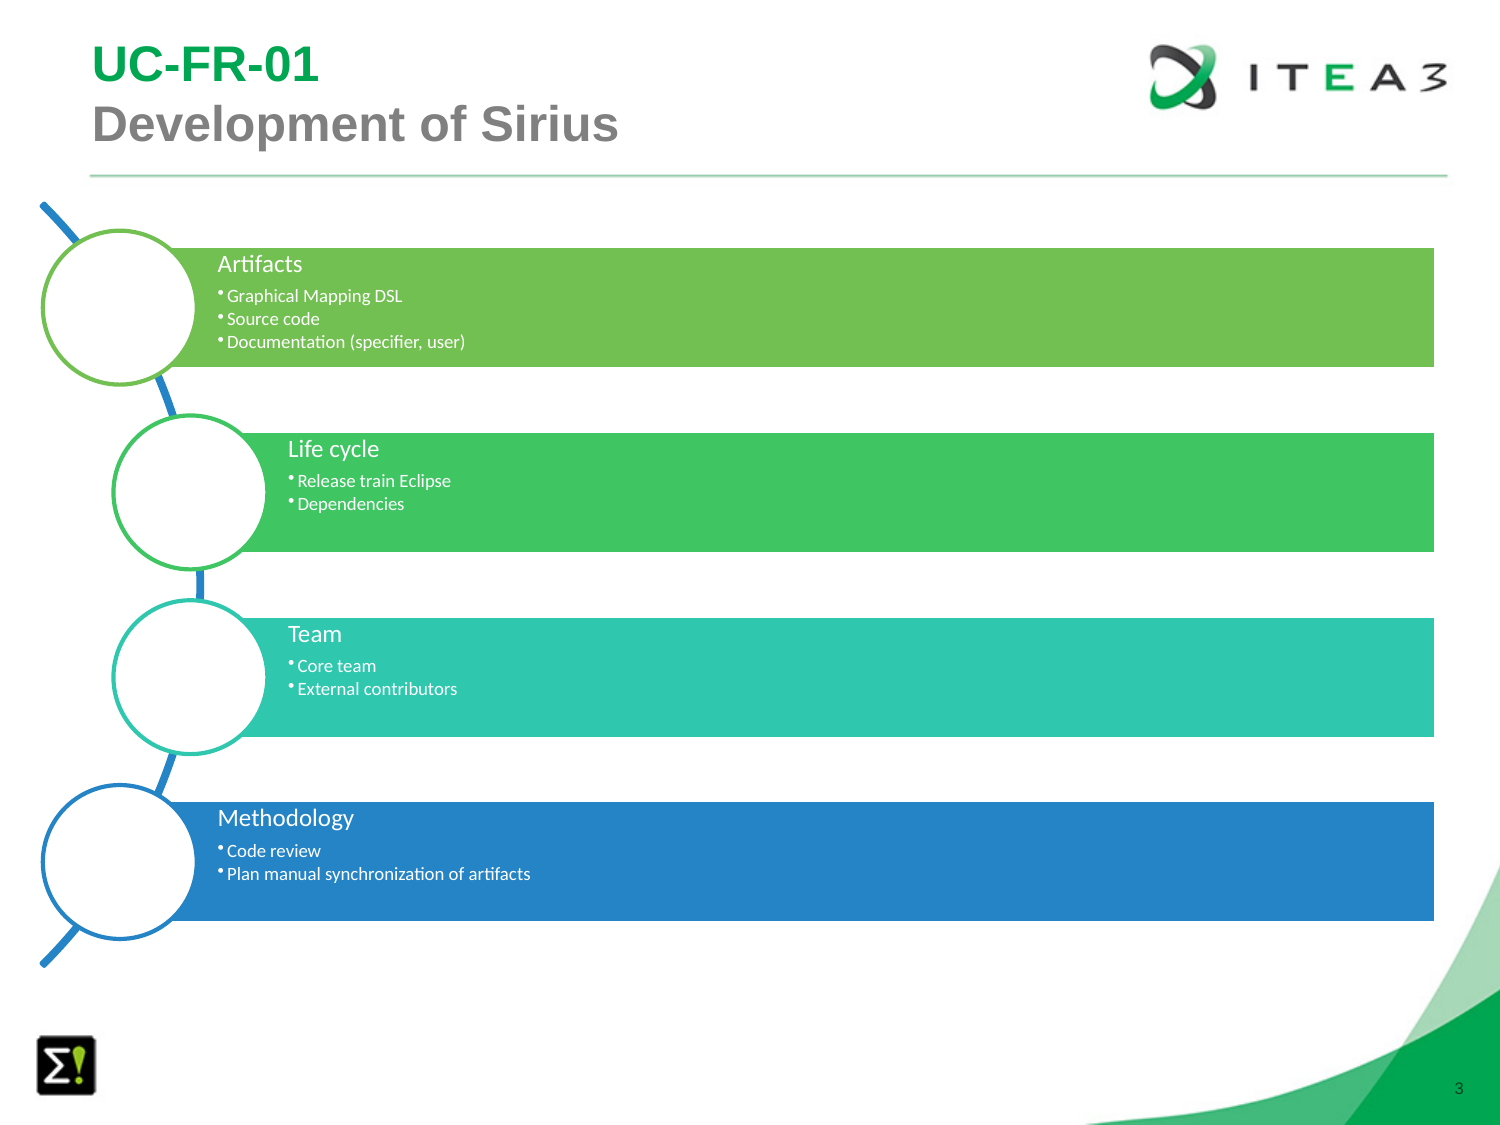

# UC-FR-01 Development of Sirius
Artifacts
Graphical Mapping DSL
Source code
Documentation (specifier, user)
Life cycle
Release train Eclipse
Dependencies
Team
Core team
External contributors
Methodology
Code review
Plan manual synchronization of artifacts